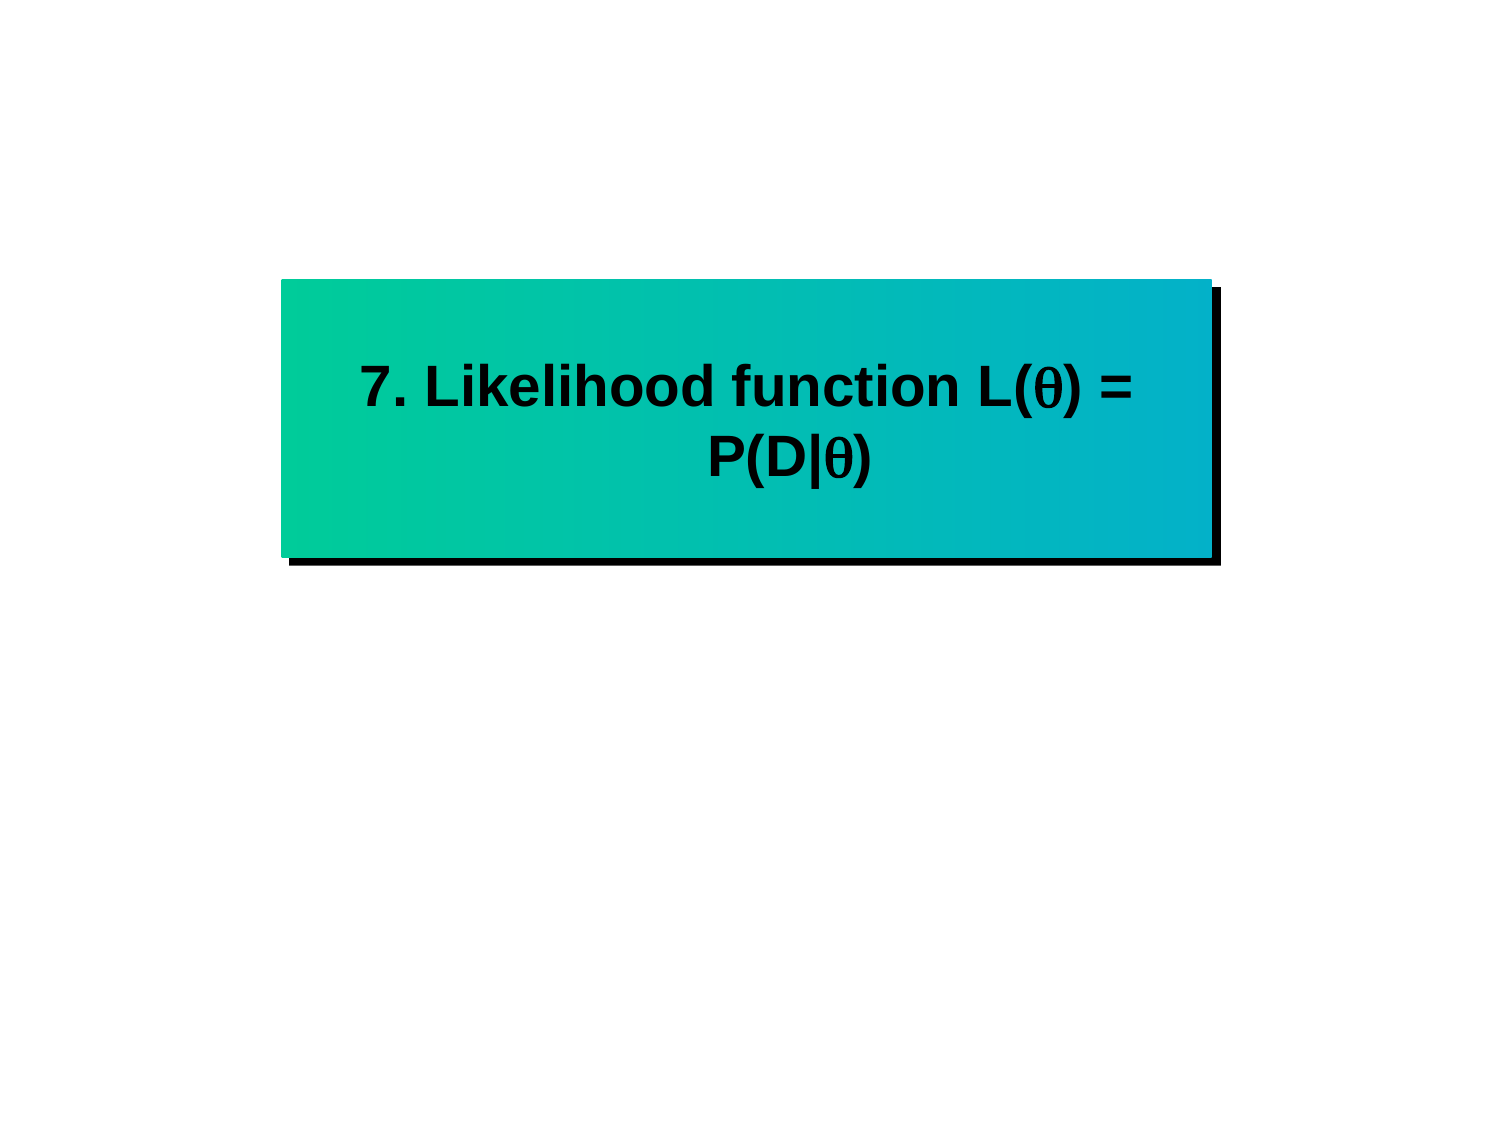

# 7. Likelihood function L(θ) = P(D|θ)